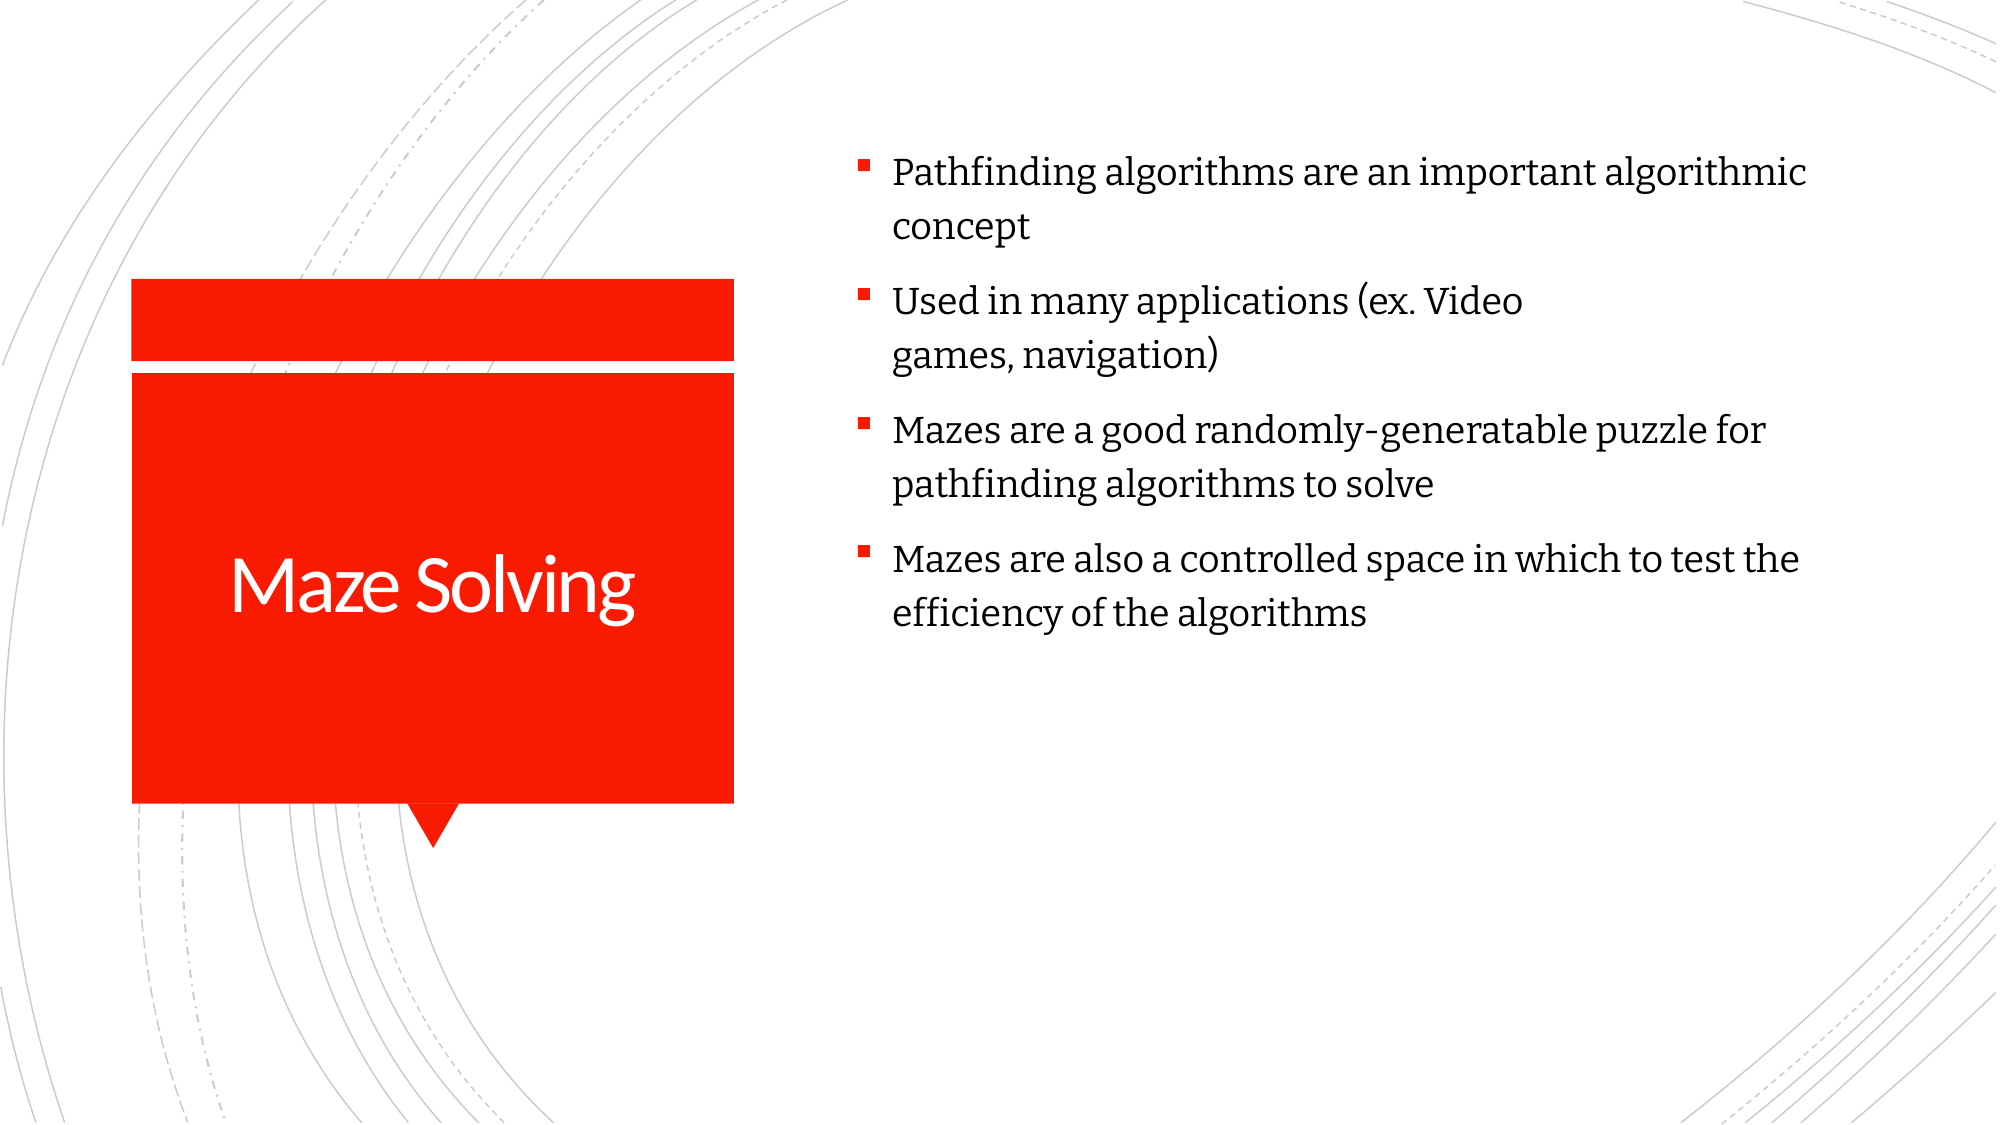

Pathfinding algorithms are an important algorithmic concept
Used in many applications (ex. Video games, navigation)
Mazes are a good randomly-generatable puzzle for pathfinding algorithms to solve
Mazes are also a controlled space in which to test the efficiency of the algorithms
# Maze Solving